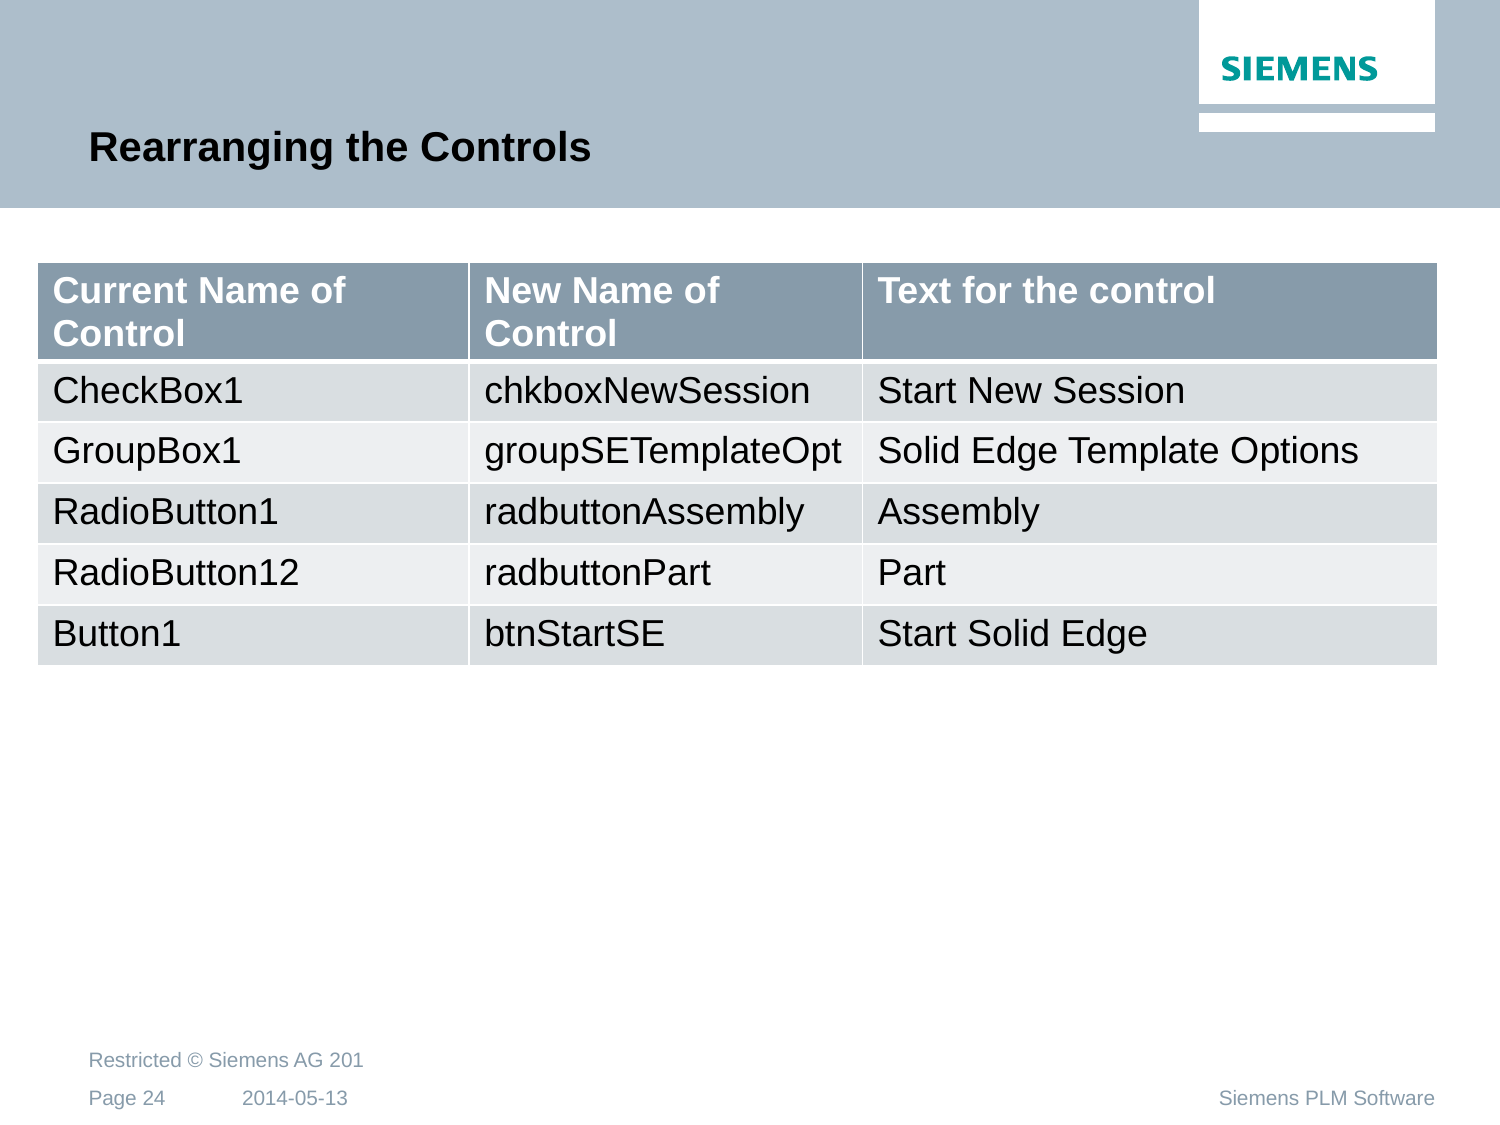

# Rearranging the Controls
| Current Name of Control | New Name of Control | Text for the control |
| --- | --- | --- |
| CheckBox1 | chkboxNewSession | Start New Session |
| GroupBox1 | groupSETemplateOpt | Solid Edge Template Options |
| RadioButton1 | radbuttonAssembly | Assembly |
| RadioButton12 | radbuttonPart | Part |
| Button1 | btnStartSE | Start Solid Edge |